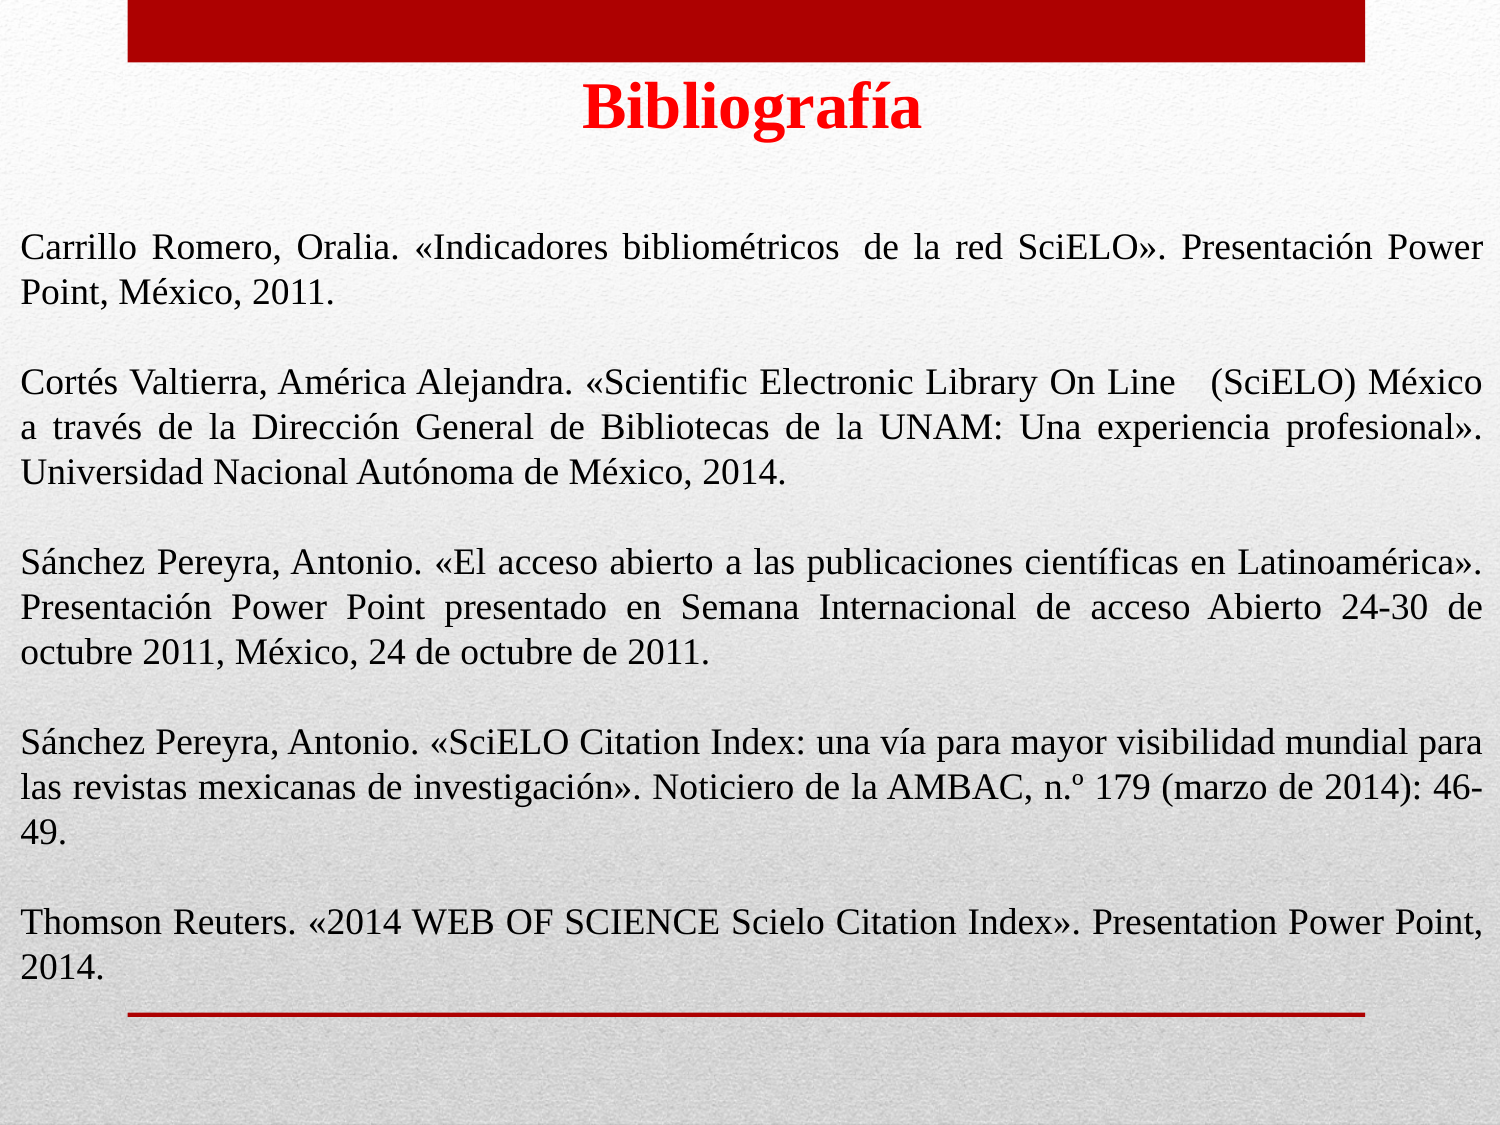

Bibliografía

Carrillo Romero, Oralia. «Indicadores bibliométricos  de la red SciELO». Presentación Power Point, México, 2011.

Cortés Valtierra, América Alejandra. «Scientific Electronic Library On Line   (SciELO) México a través de la Dirección General de Bibliotecas de la UNAM: Una experiencia profesional». Universidad Nacional Autónoma de México, 2014.

Sánchez Pereyra, Antonio. «El acceso abierto a las publicaciones científicas en Latinoamérica». Presentación Power Point presentado en Semana Internacional de acceso Abierto 24-30 de octubre 2011, México, 24 de octubre de 2011.

Sánchez Pereyra, Antonio. «SciELO Citation Index: una vía para mayor visibilidad mundial para las revistas mexicanas de investigación». Noticiero de la AMBAC, n.º 179 (marzo de 2014): 46-49.

Thomson Reuters. «2014 WEB OF SCIENCE Scielo Citation Index». Presentation Power Point, 2014.